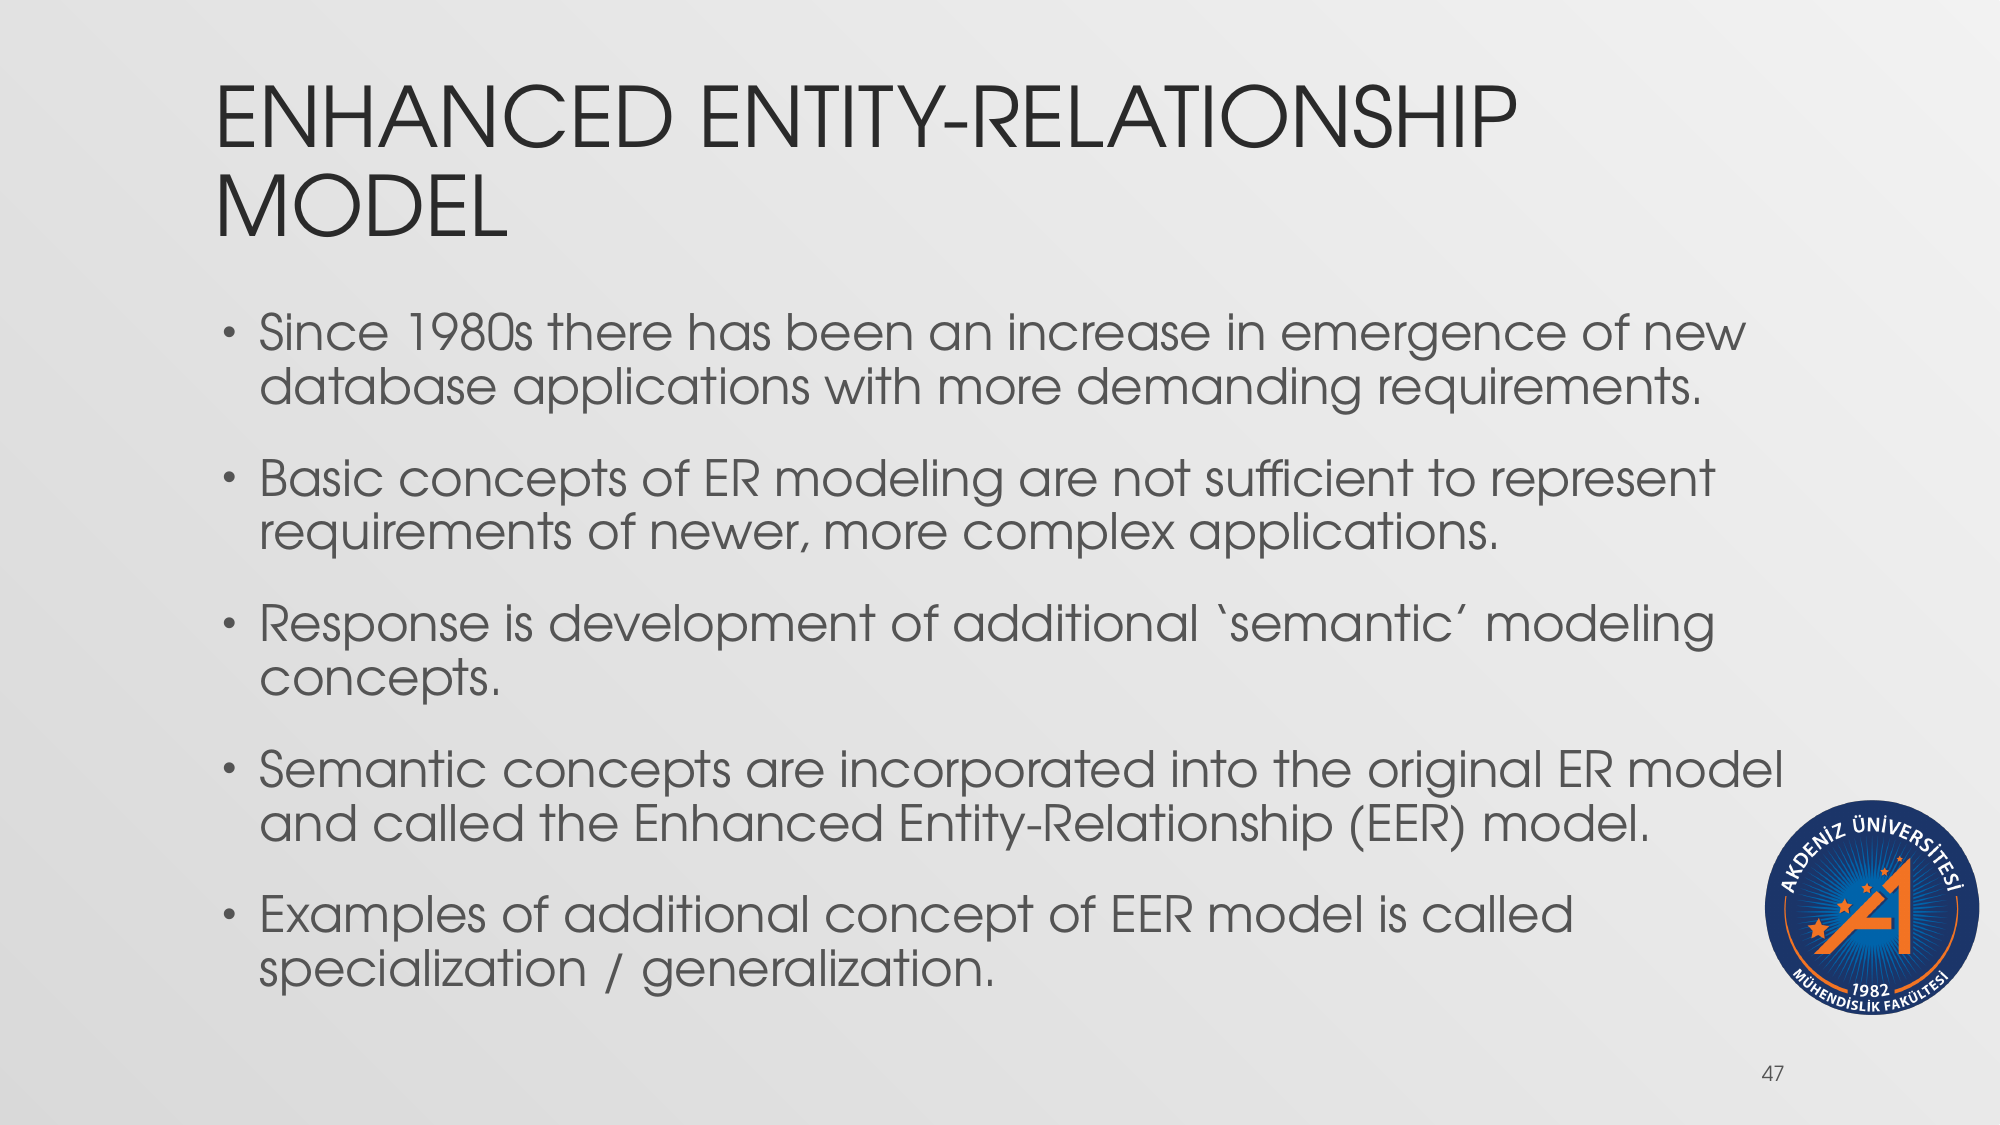

# Enhanced Entity-Relationship Model
Since 1980s there has been an increase in emergence of new database applications with more demanding requirements.
Basic concepts of ER modeling are not sufficient to represent requirements of newer, more complex applications.
Response is development of additional ‘semantic’ modeling concepts.
Semantic concepts are incorporated into the original ER model and called the Enhanced Entity-Relationship (EER) model.
Examples of additional concept of EER model is called specialization / generalization.
47